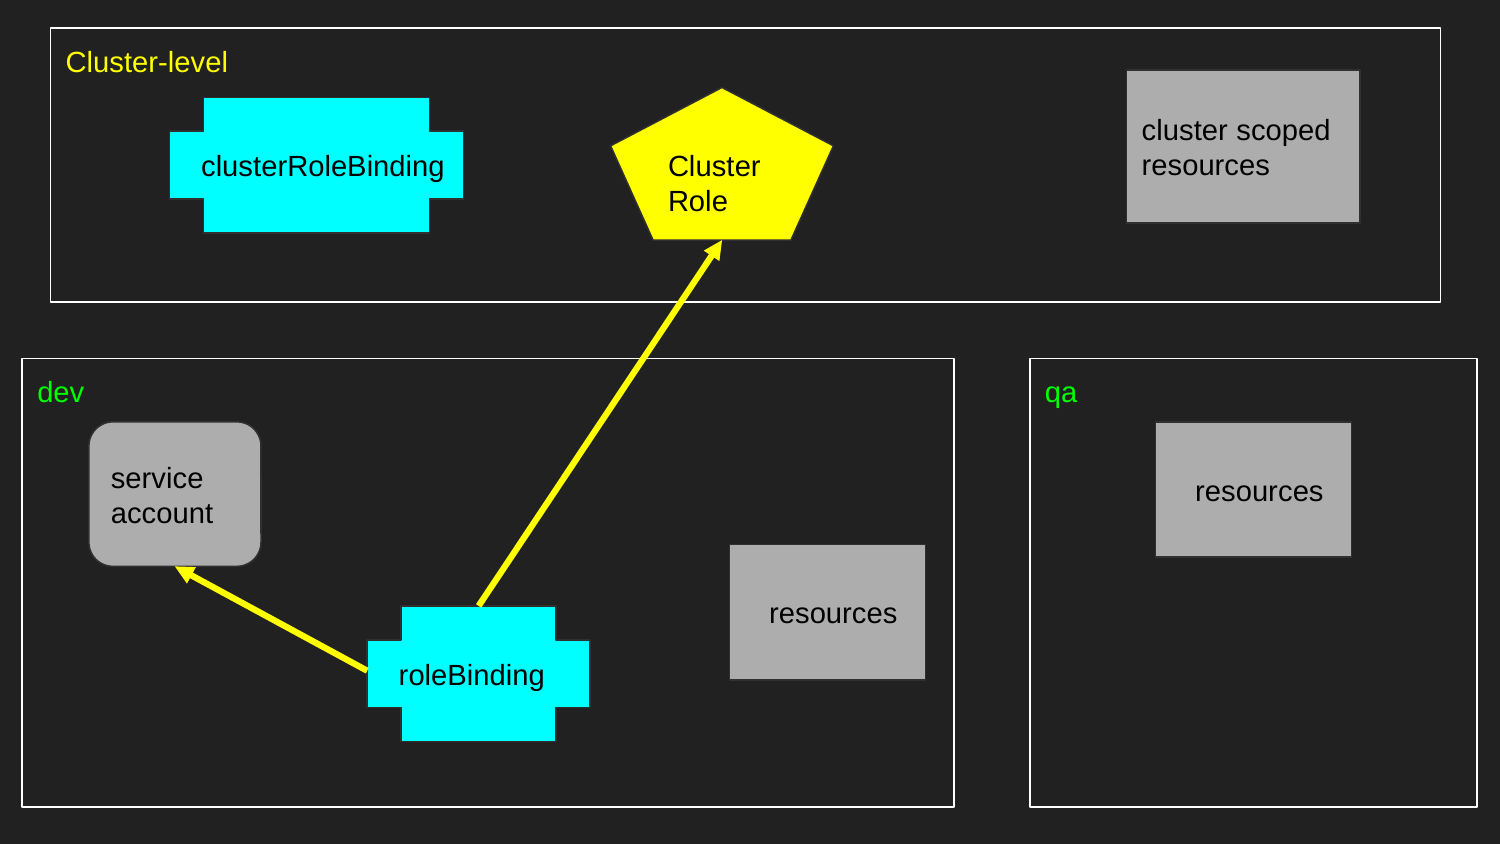

Cluster-level
cluster scoped
resources
ClusterRole
  clusterRoleBinding
dev
qa
service
account
   resources
   resources
  roleBinding